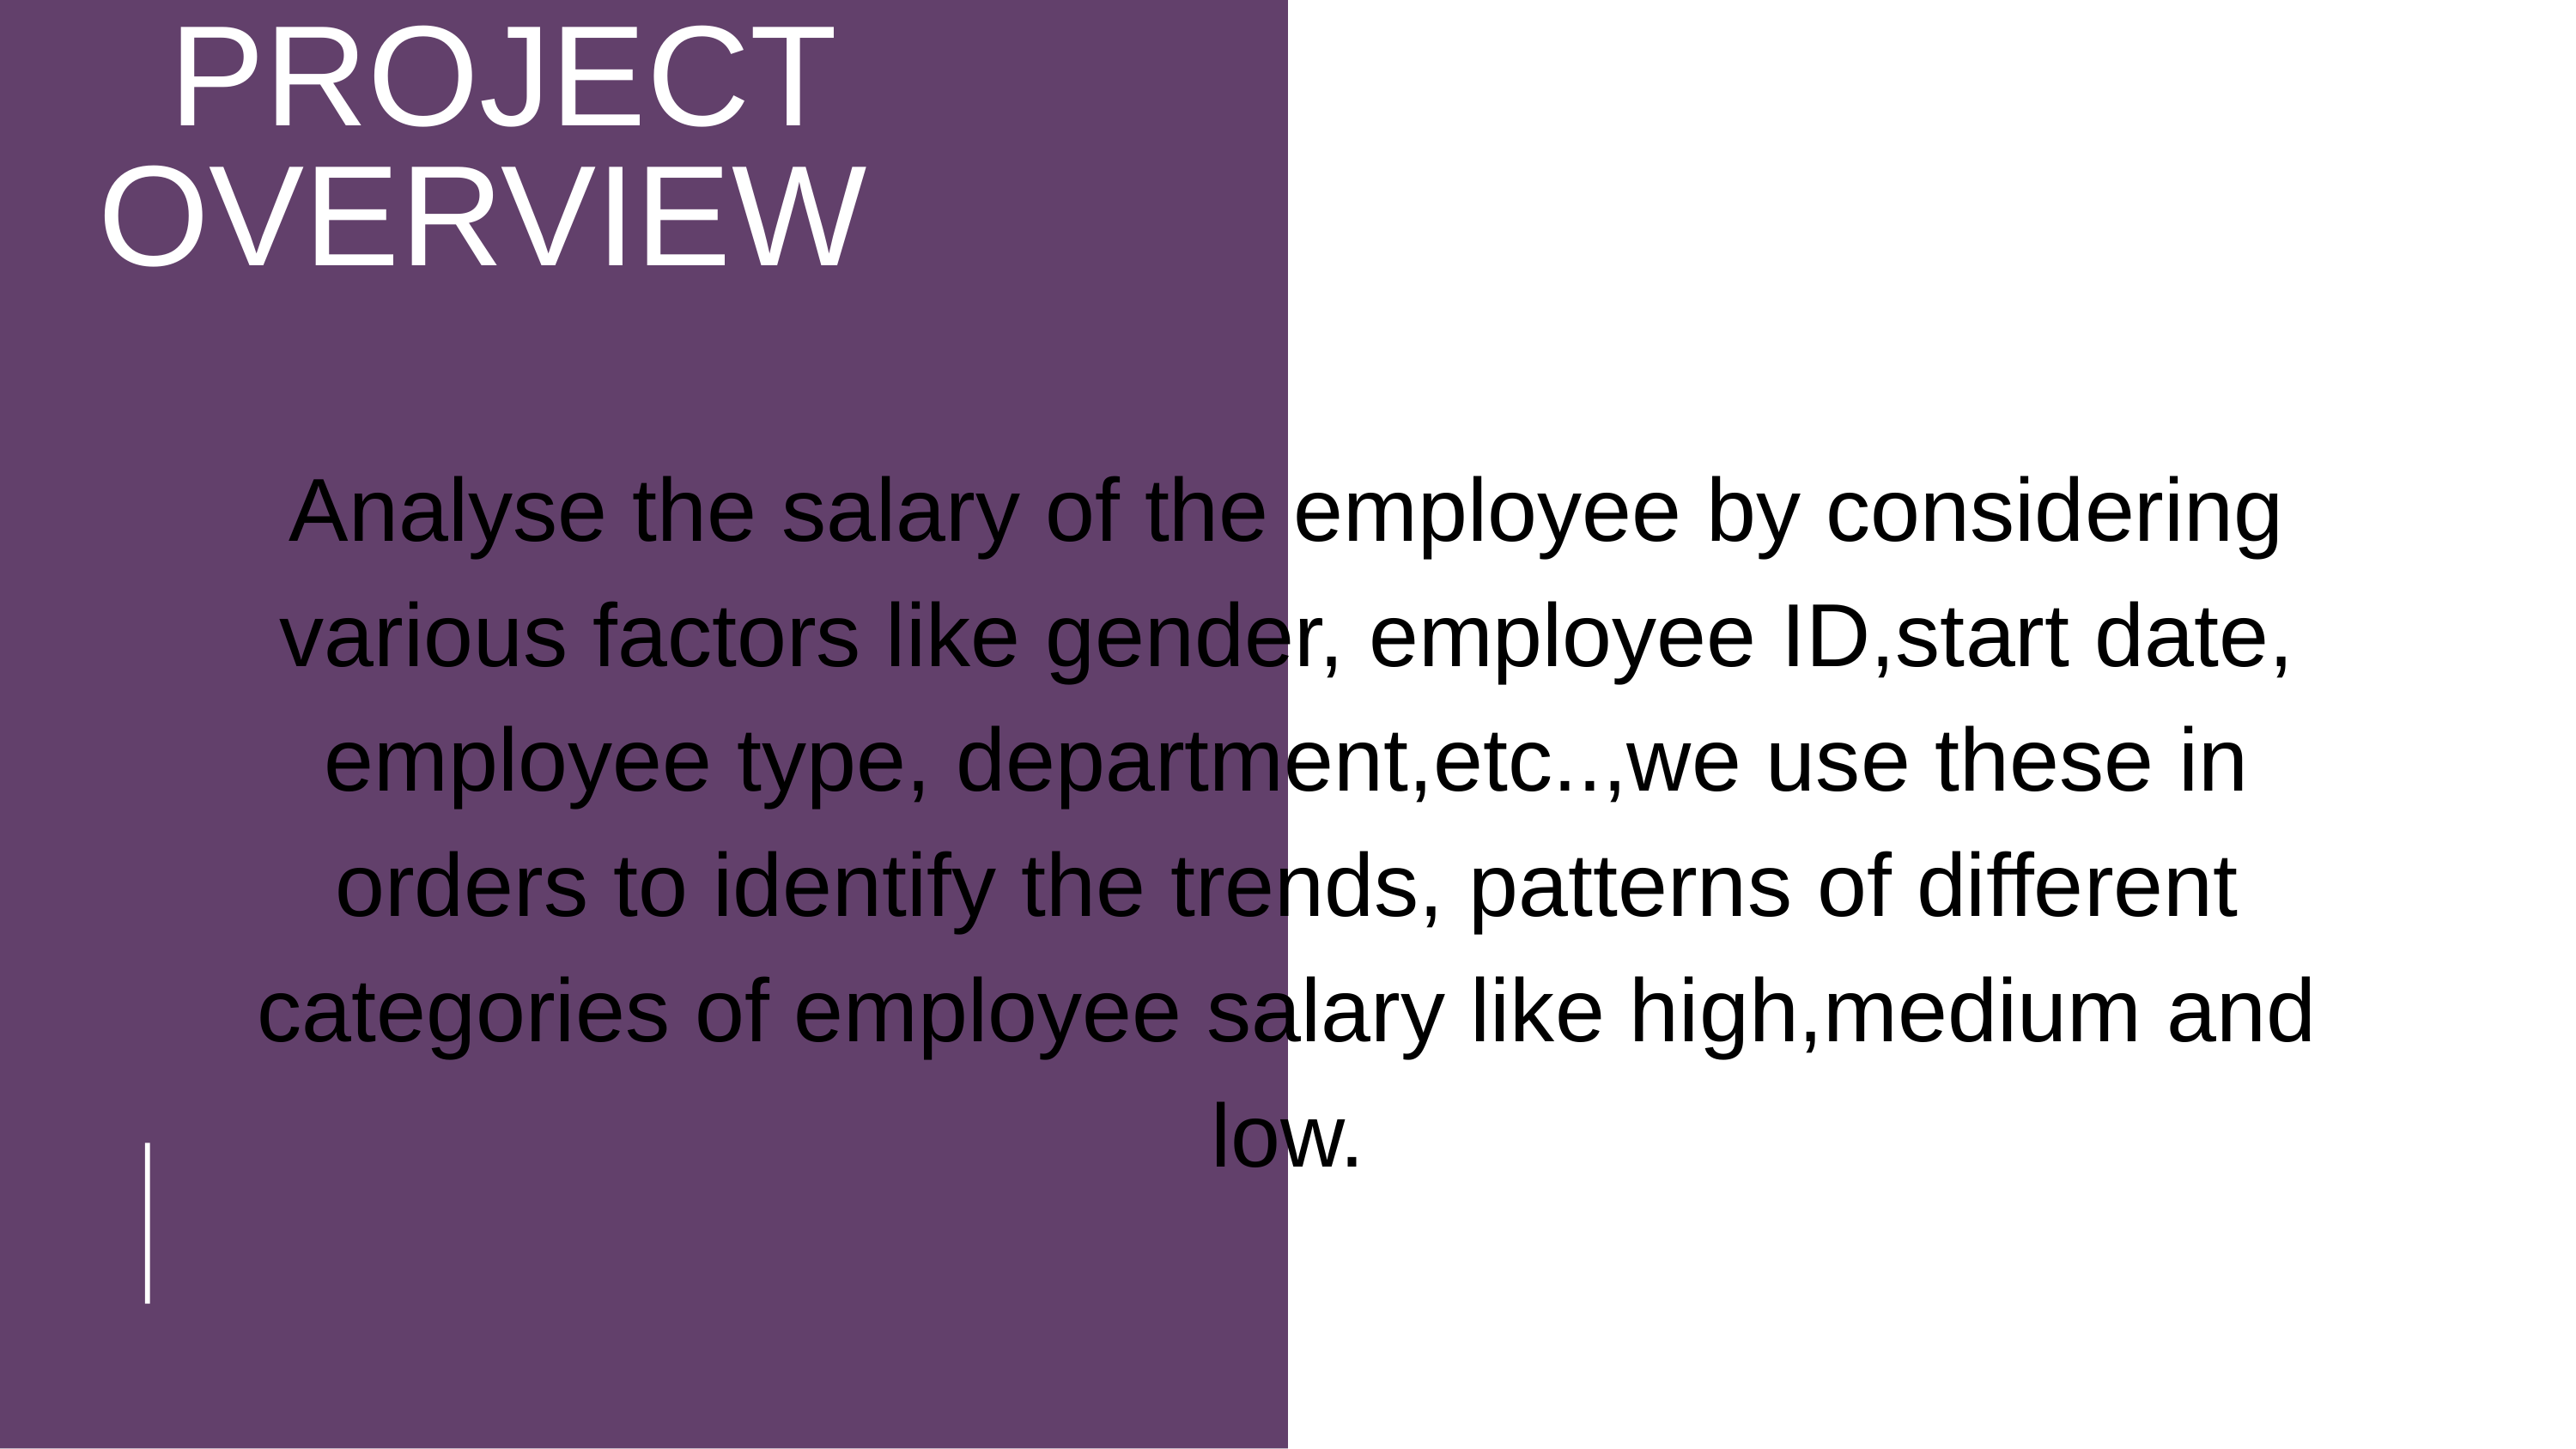

PROJECT OVERVIEW
Analyse the salary of the employee by considering various factors like gender, employee ID,start date, employee type, department,etc..,we use these in orders to identify the trends, patterns of different categories of employee salary like high,medium and low.